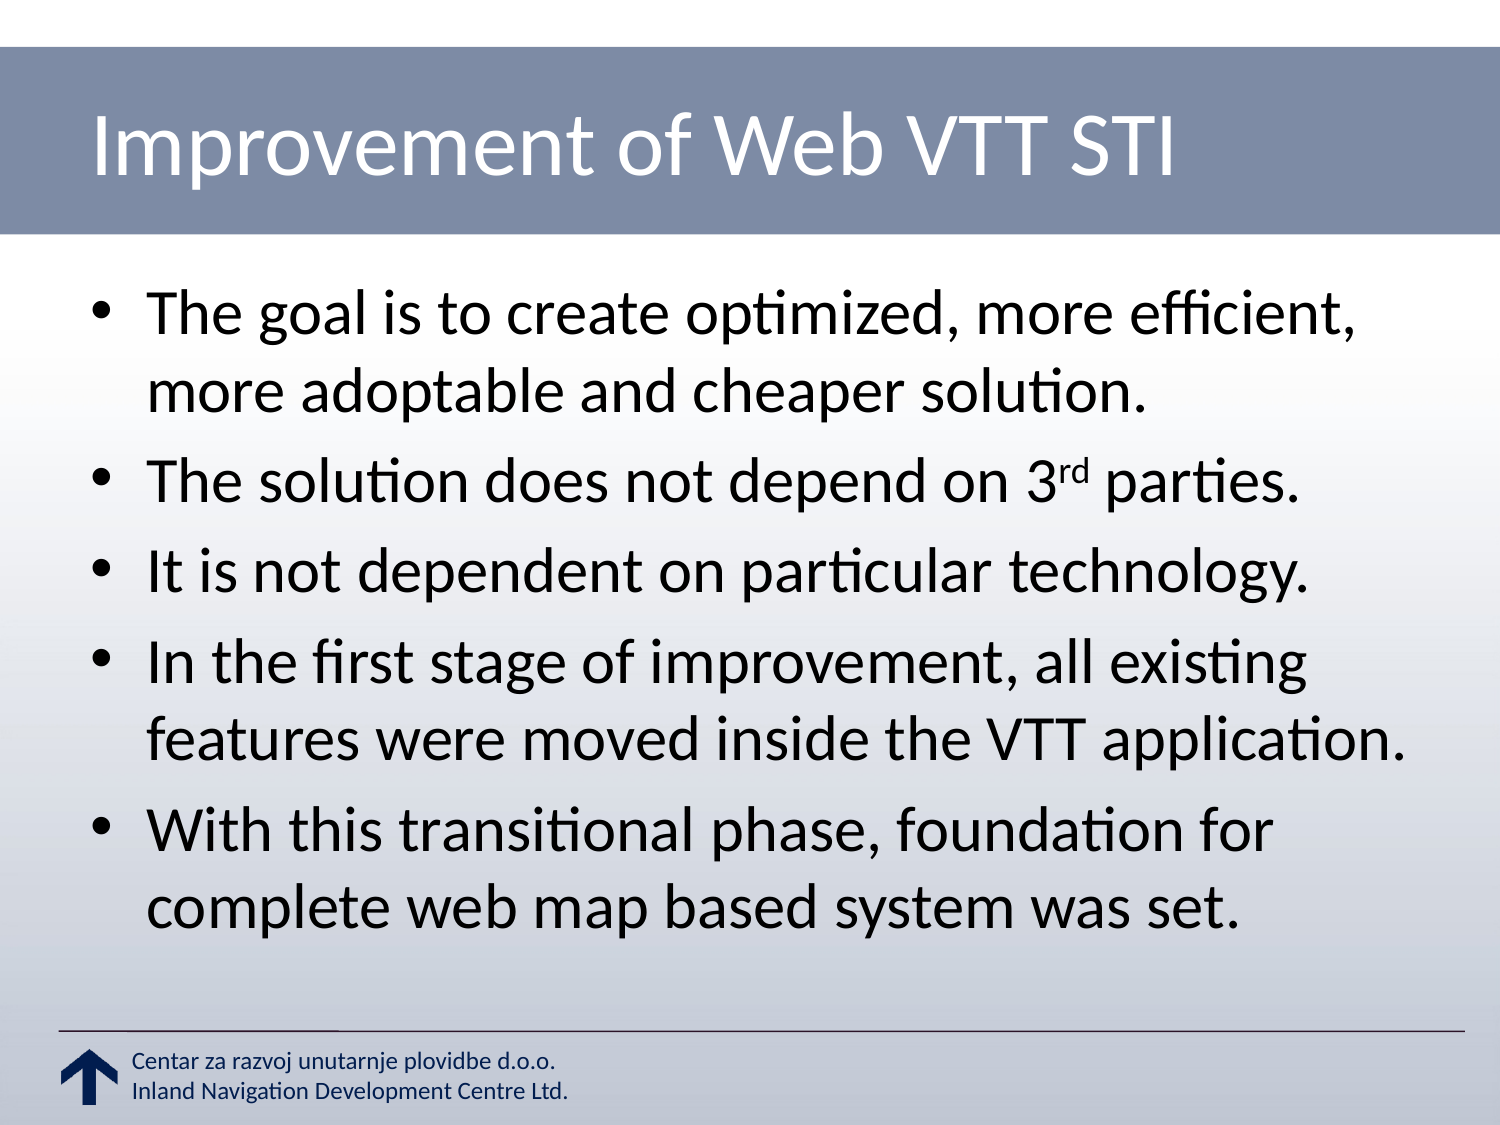

# Improvement of Web VTT STI
The goal is to create optimized, more efficient, more adoptable and cheaper solution.
The solution does not depend on 3rd parties.
It is not dependent on particular technology.
In the first stage of improvement, all existing features were moved inside the VTT application.
With this transitional phase, foundation for complete web map based system was set.